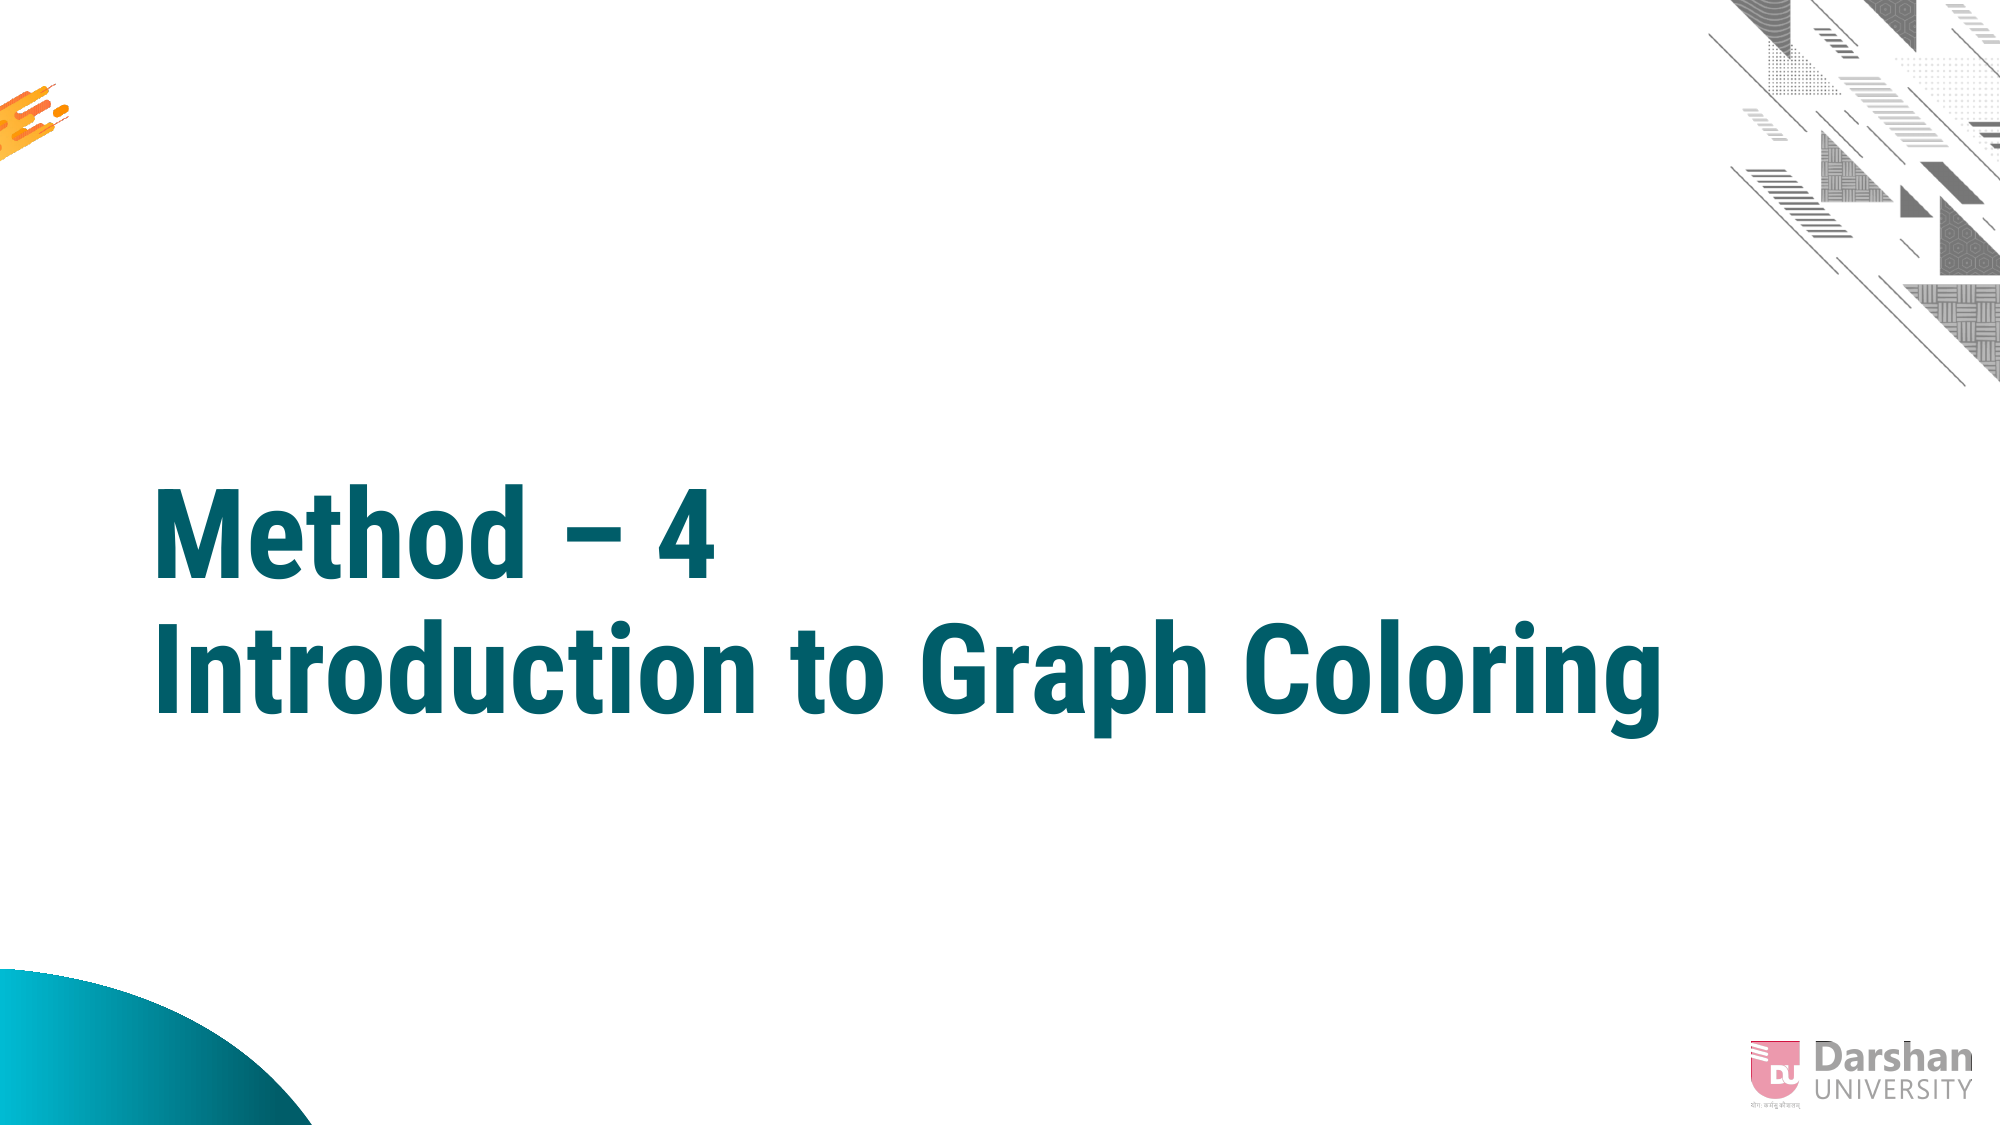

# Method – 4 Introduction to Graph Coloring